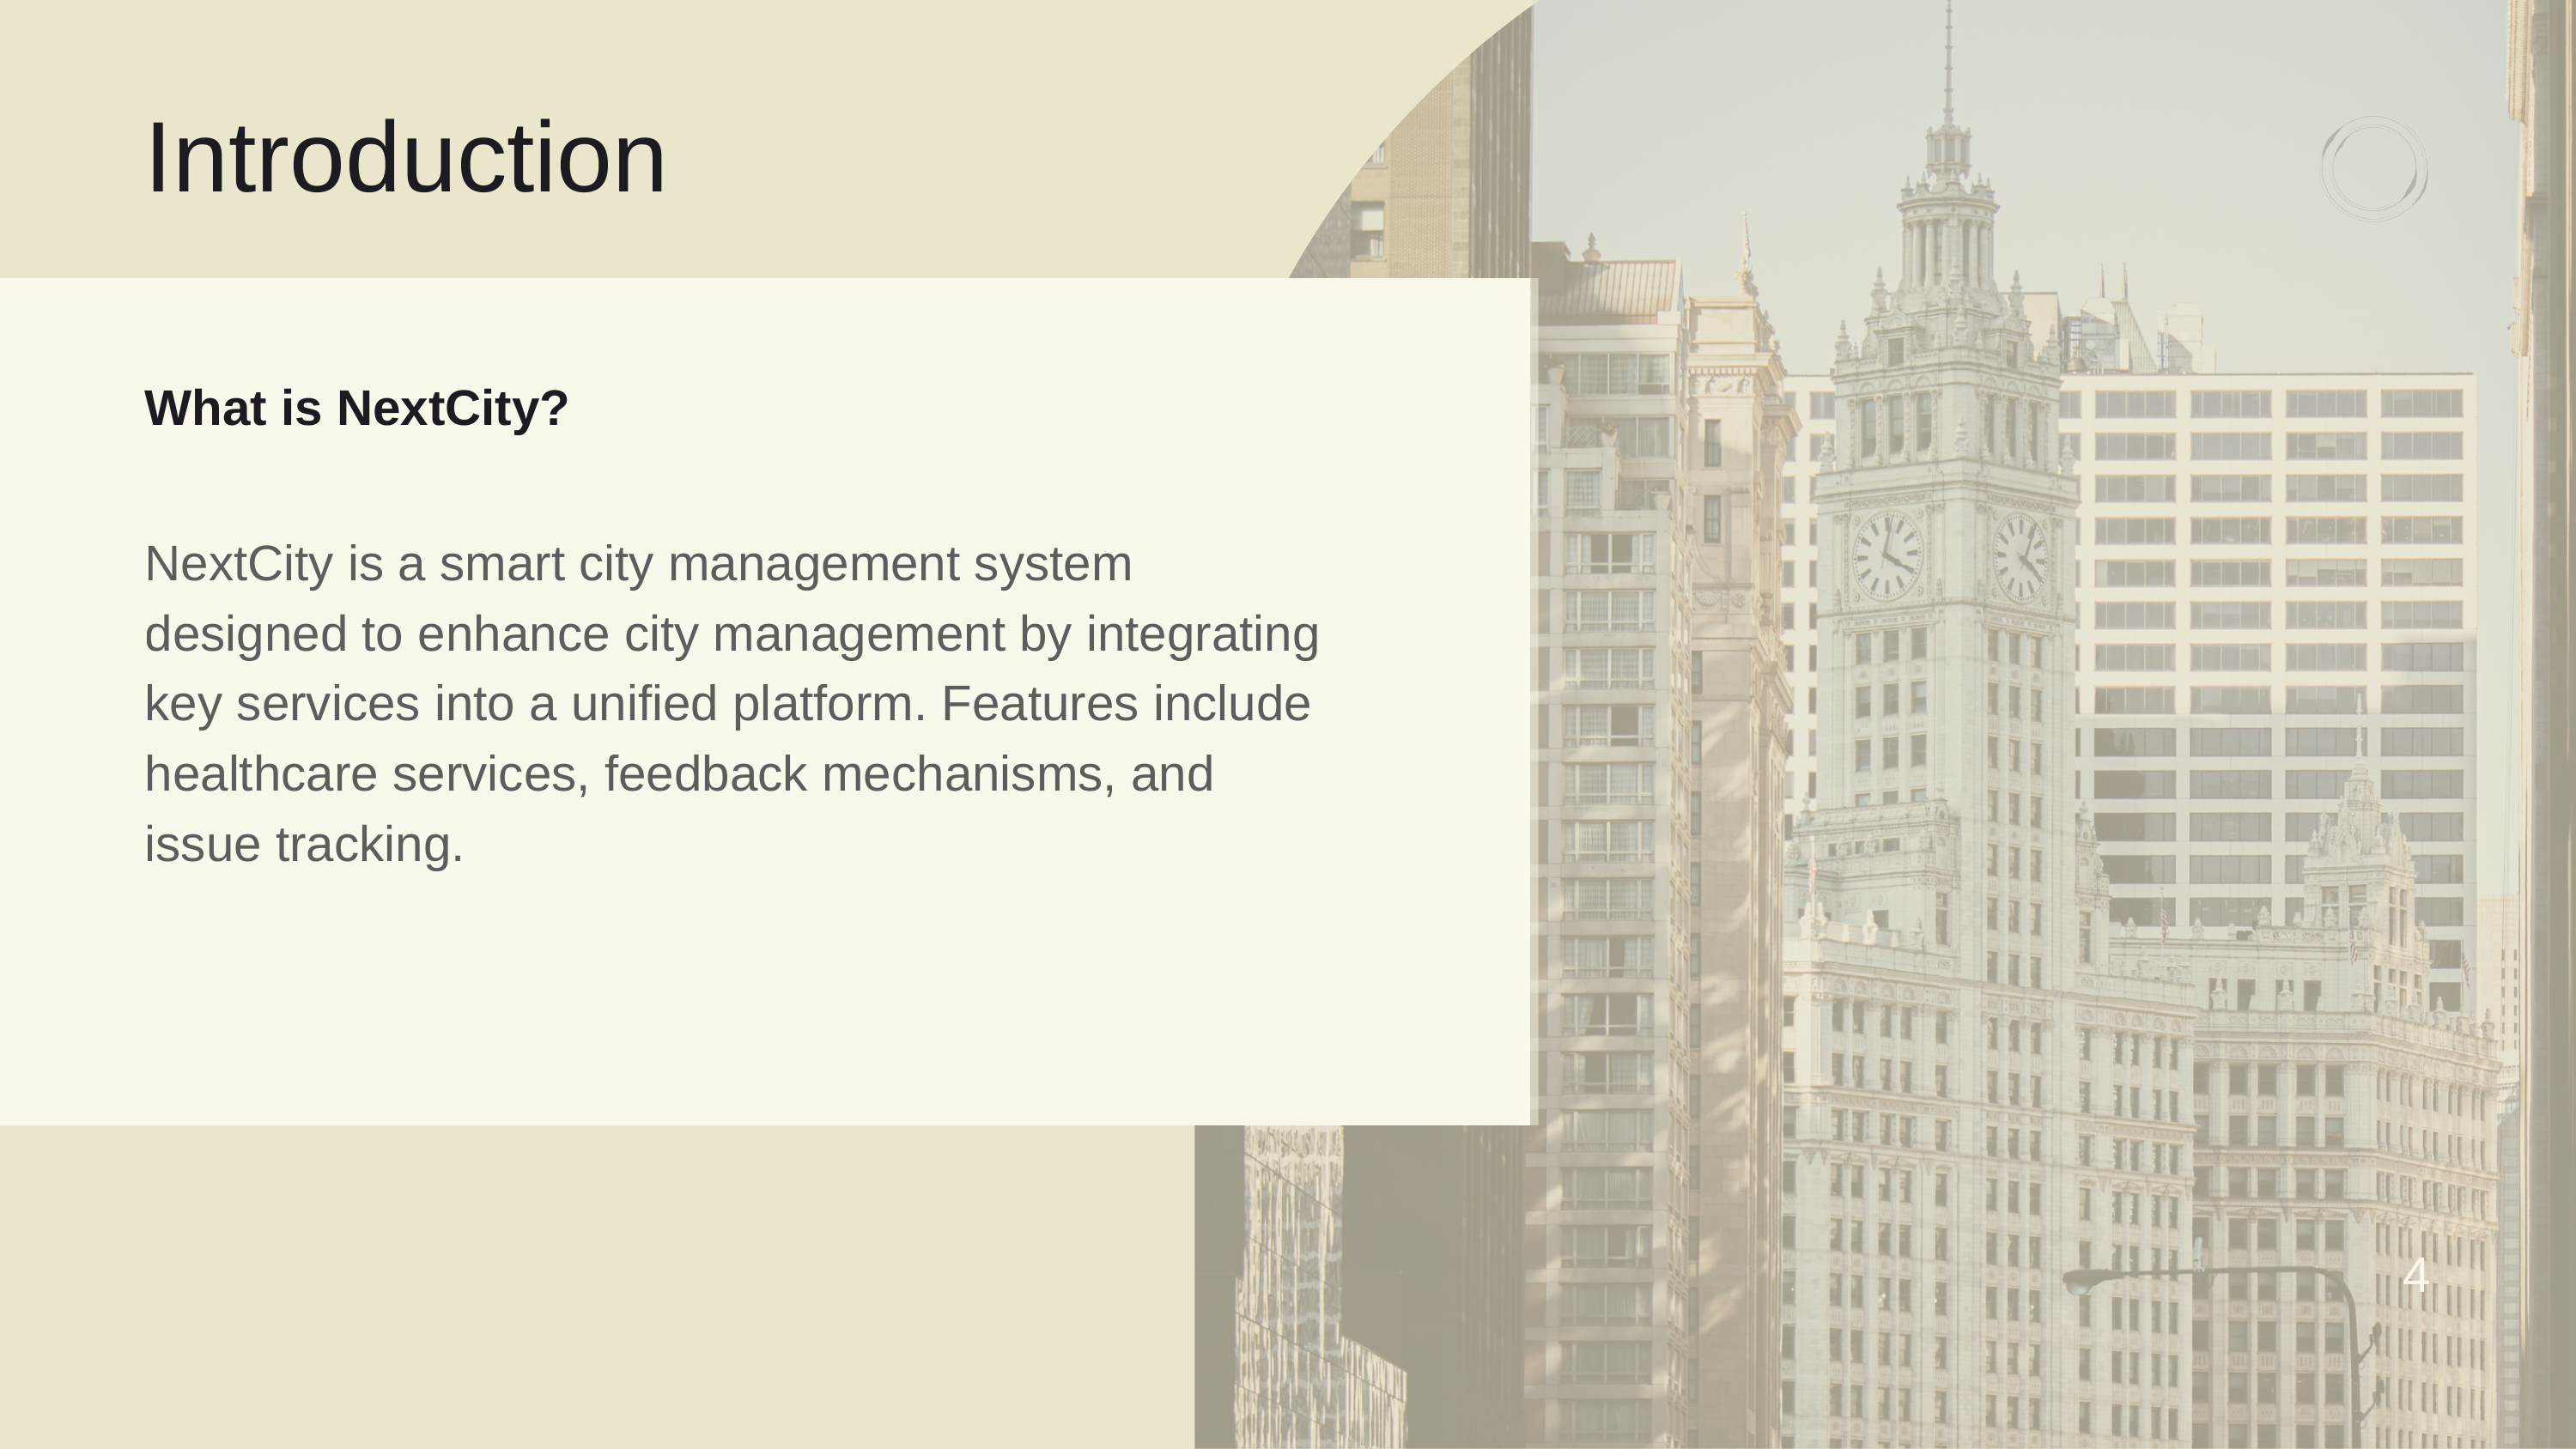

Introduction

What is NextCity?

NextCity is a smart city management system designed to enhance city management by integrating key services into a unified platform. Features include healthcare services, feedback mechanisms, and issue tracking.
4